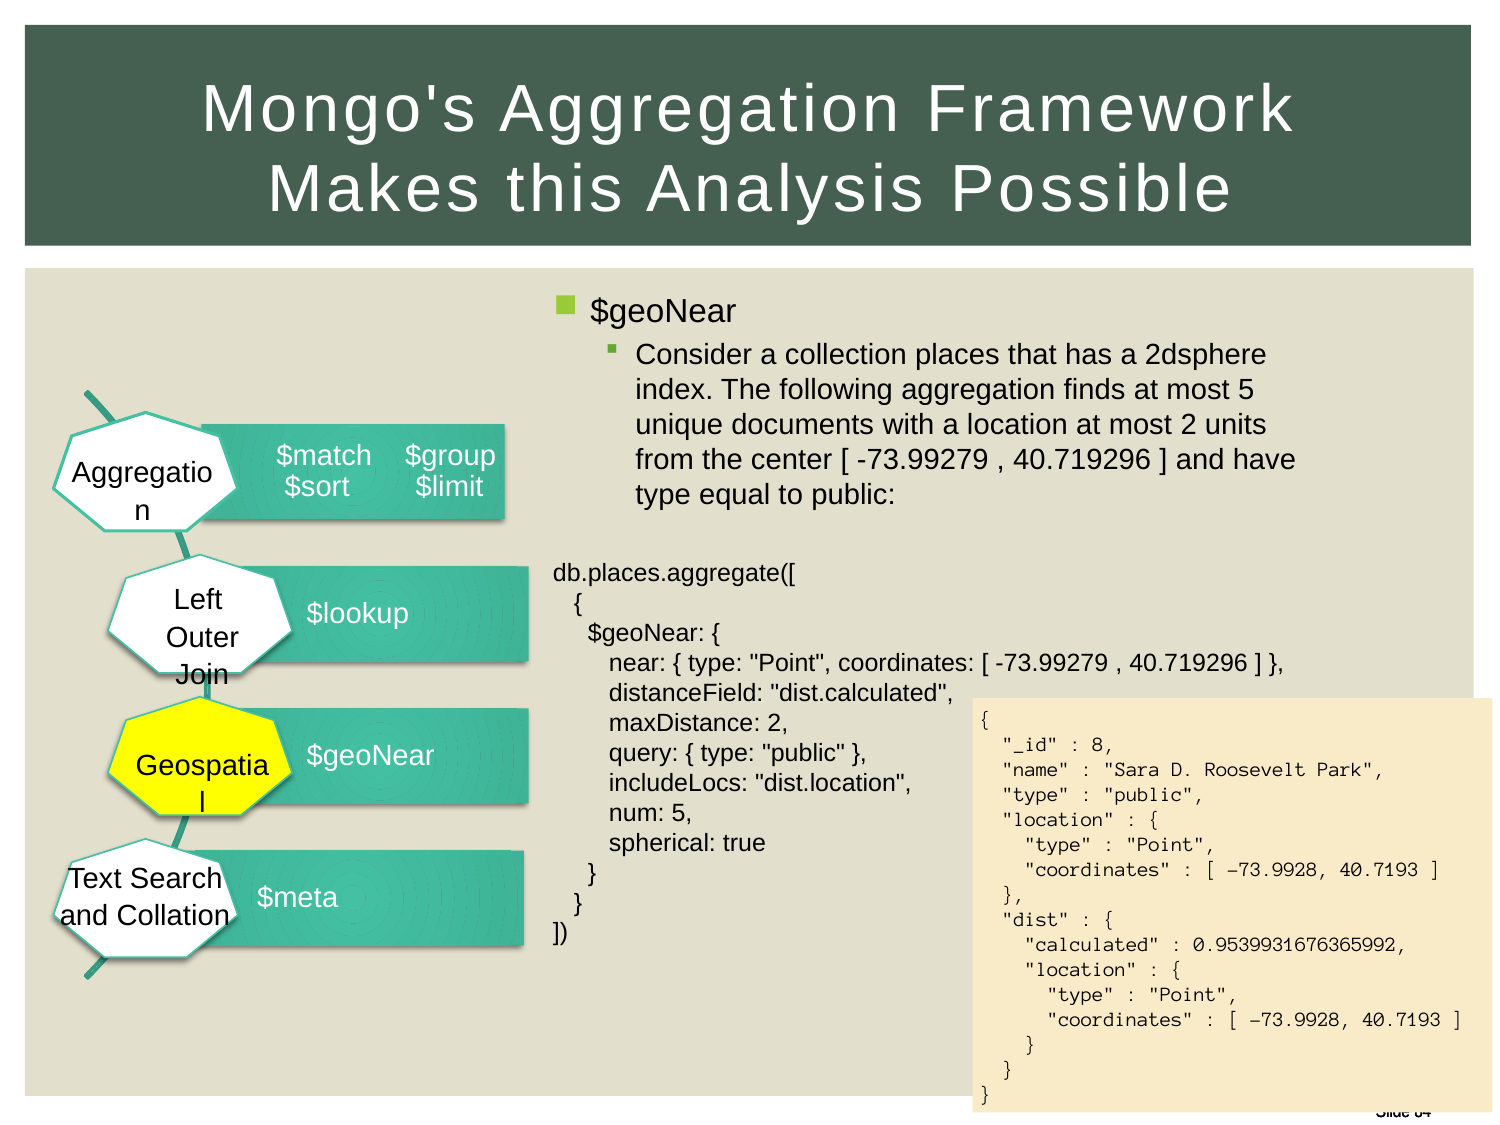

# Mongo's Aggregation Framework Makes this Analysis Possible
$geoNear
Consider a collection places that has a 2dsphere index. The following aggregation finds at most 5 unique documents with a location at most 2 units from the center [ -73.99279 , 40.719296 ] and have type equal to public:

db.places.aggregate([
   {
     $geoNear: {
        near: { type: "Point", coordinates: [ -73.99279 , 40.719296 ] },
        distanceField: "dist.calculated",
        maxDistance: 2,
        query: { type: "public" },
        includeLocs: "dist.location",
        num: 5,
        spherical: true
     }
   }
])
$match    $group  $sort        $limit
$lookup
$geoNear
$meta
Aggregation
Left
Outer Join
Geospatial
Text Search and Collation
{
  "_id" : 8,
  "name" : "Sara D. Roosevelt Park",
  "type" : "public",
  "location" : {
    "type" : "Point",
    "coordinates" : [ -73.9928, 40.7193 ]
  },
  "dist" : {
    "calculated" : 0.9539931676365992,
    "location" : {
      "type" : "Point",
      "coordinates" : [ -73.9928, 40.7193 ]
    }
  }
}